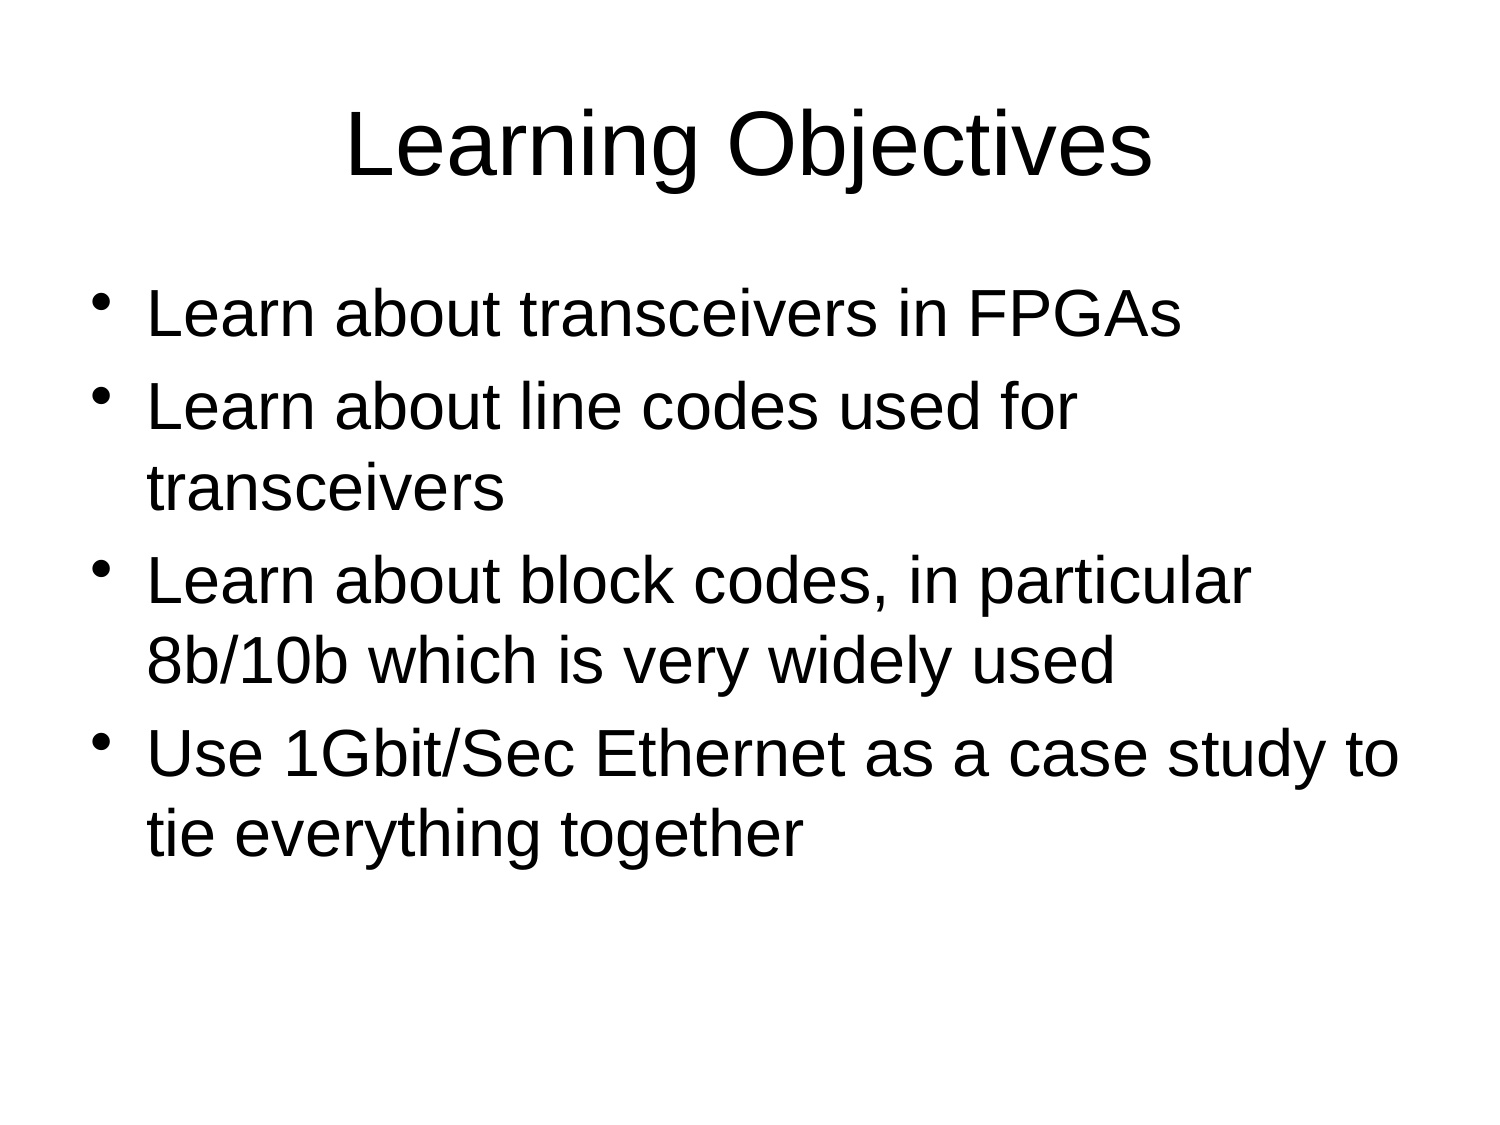

# Learning Objectives
Learn about transceivers in FPGAs
Learn about line codes used for transceivers
Learn about block codes, in particular 8b/10b which is very widely used
Use 1Gbit/Sec Ethernet as a case study to tie everything together